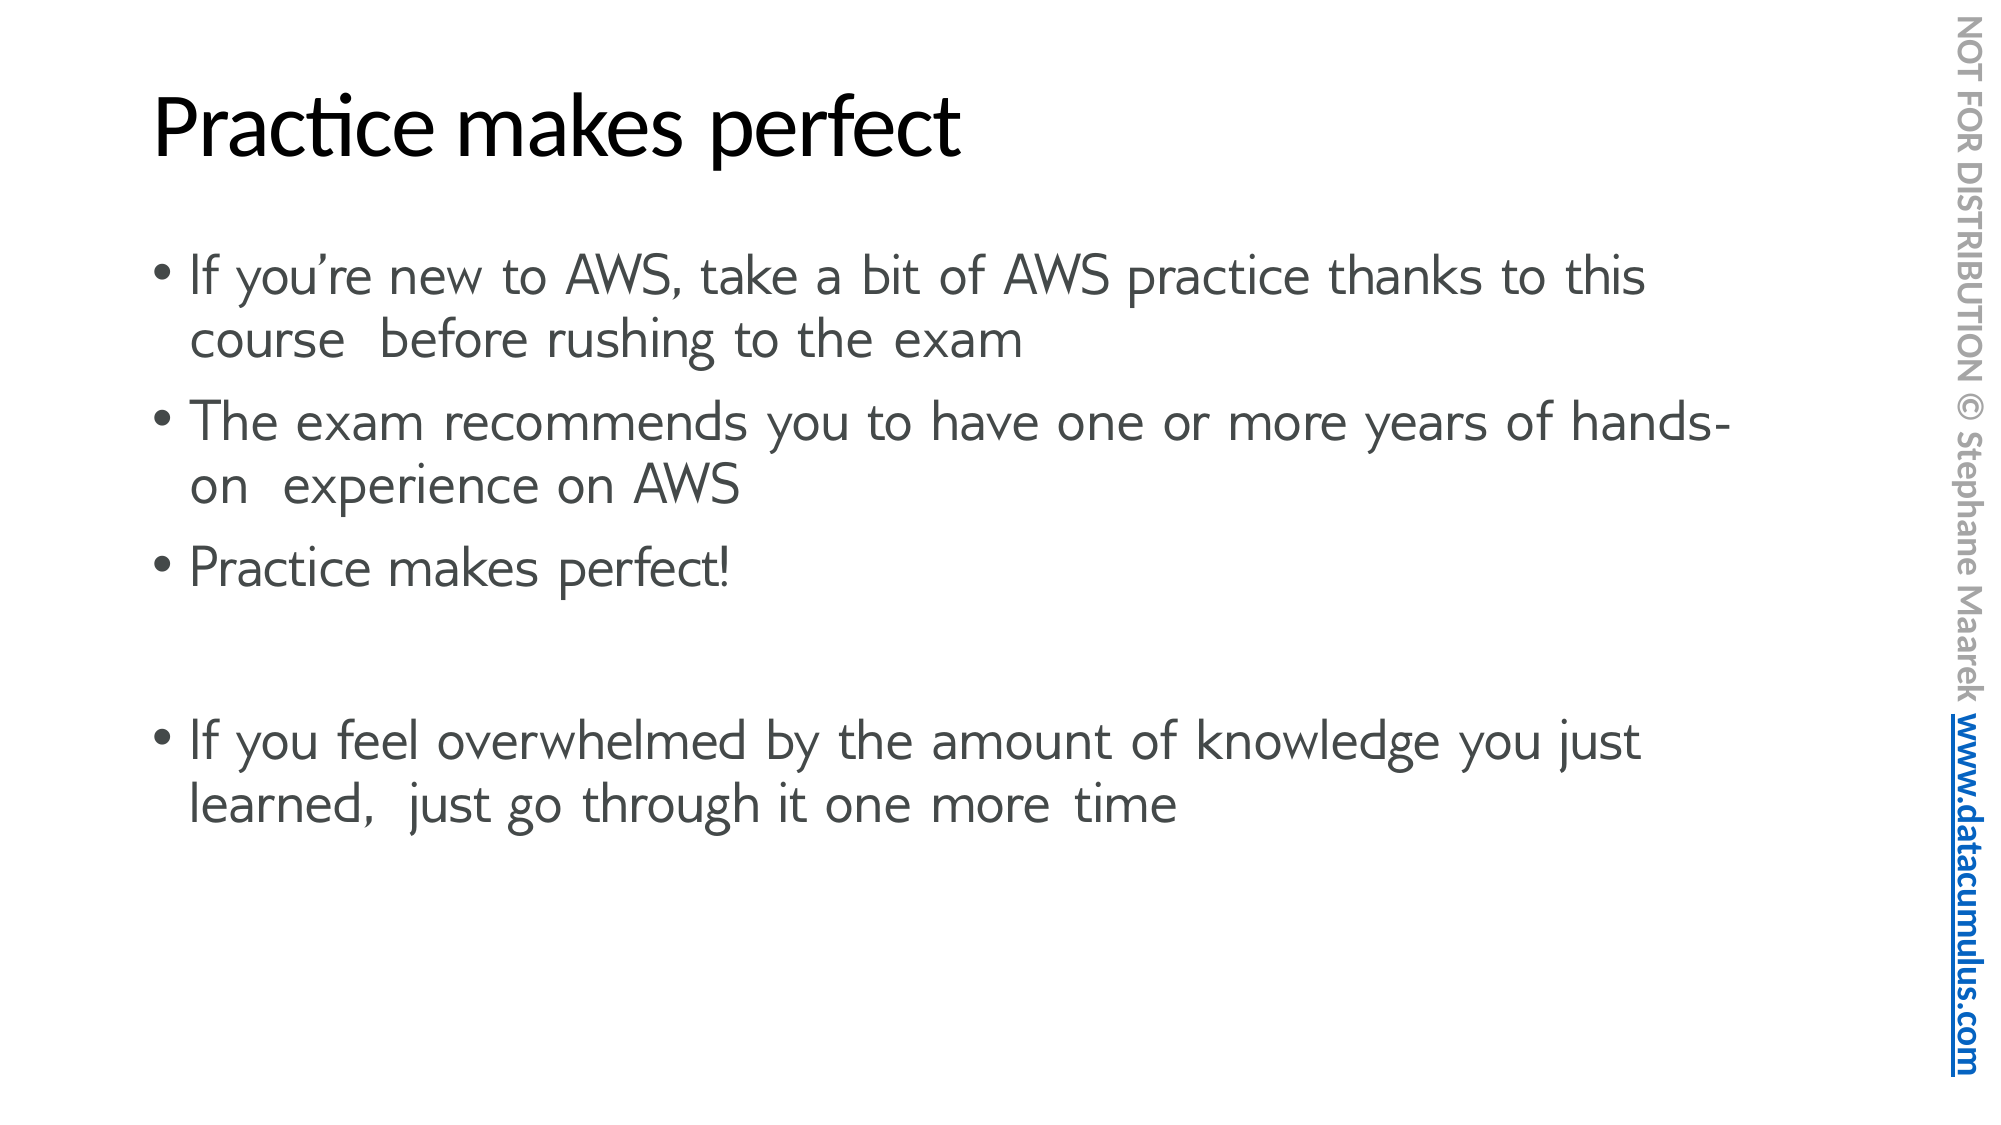

NOT FOR DISTRIBUTION © Stephane Maarek www.datacumulus.com
# Practice makes perfect
If you’re new to AWS, take a bit of AWS practice thanks to this course  before rushing to the exam
The exam recommends you to have one or more years of hands-on  experience on AWS
Practice makes perfect!

If you feel overwhelmed by the amount of knowledge you just learned,  just go through it one more time
© Stephane Maarek